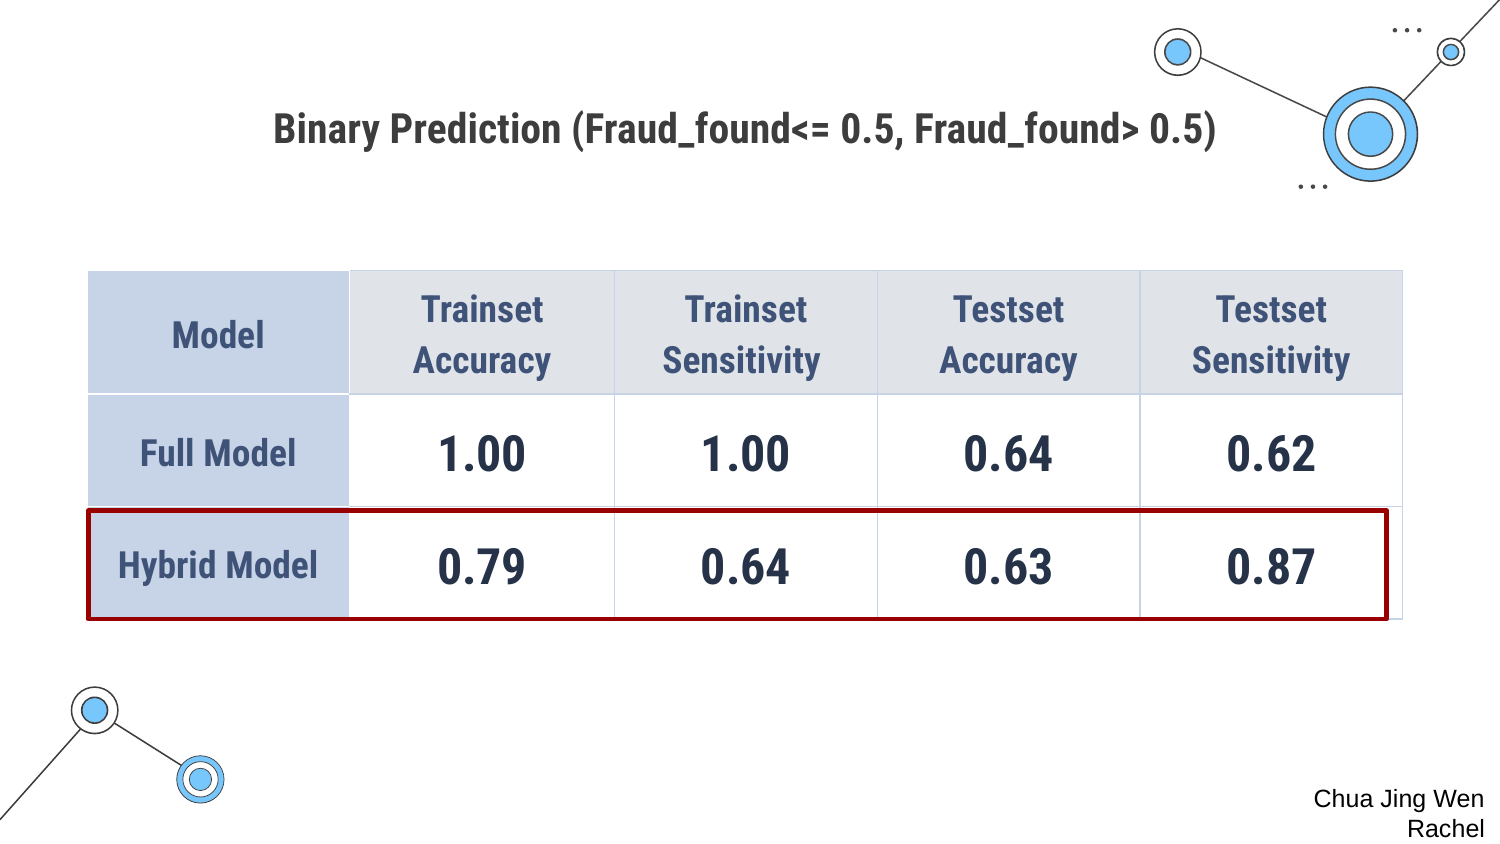

# Binary Prediction (Fraud_found<= 0.5, Fraud_found> 0.5)
| Model | Trainset Accuracy | Trainset Sensitivity | Testset Accuracy | Testset Sensitivity |
| --- | --- | --- | --- | --- |
| Full Model | 1.00 | 1.00 | 0.64 | 0.62 |
| Hybrid Model | 0.79 | 0.64 | 0.63 | 0.87 |

Chua Jing Wen Rachel